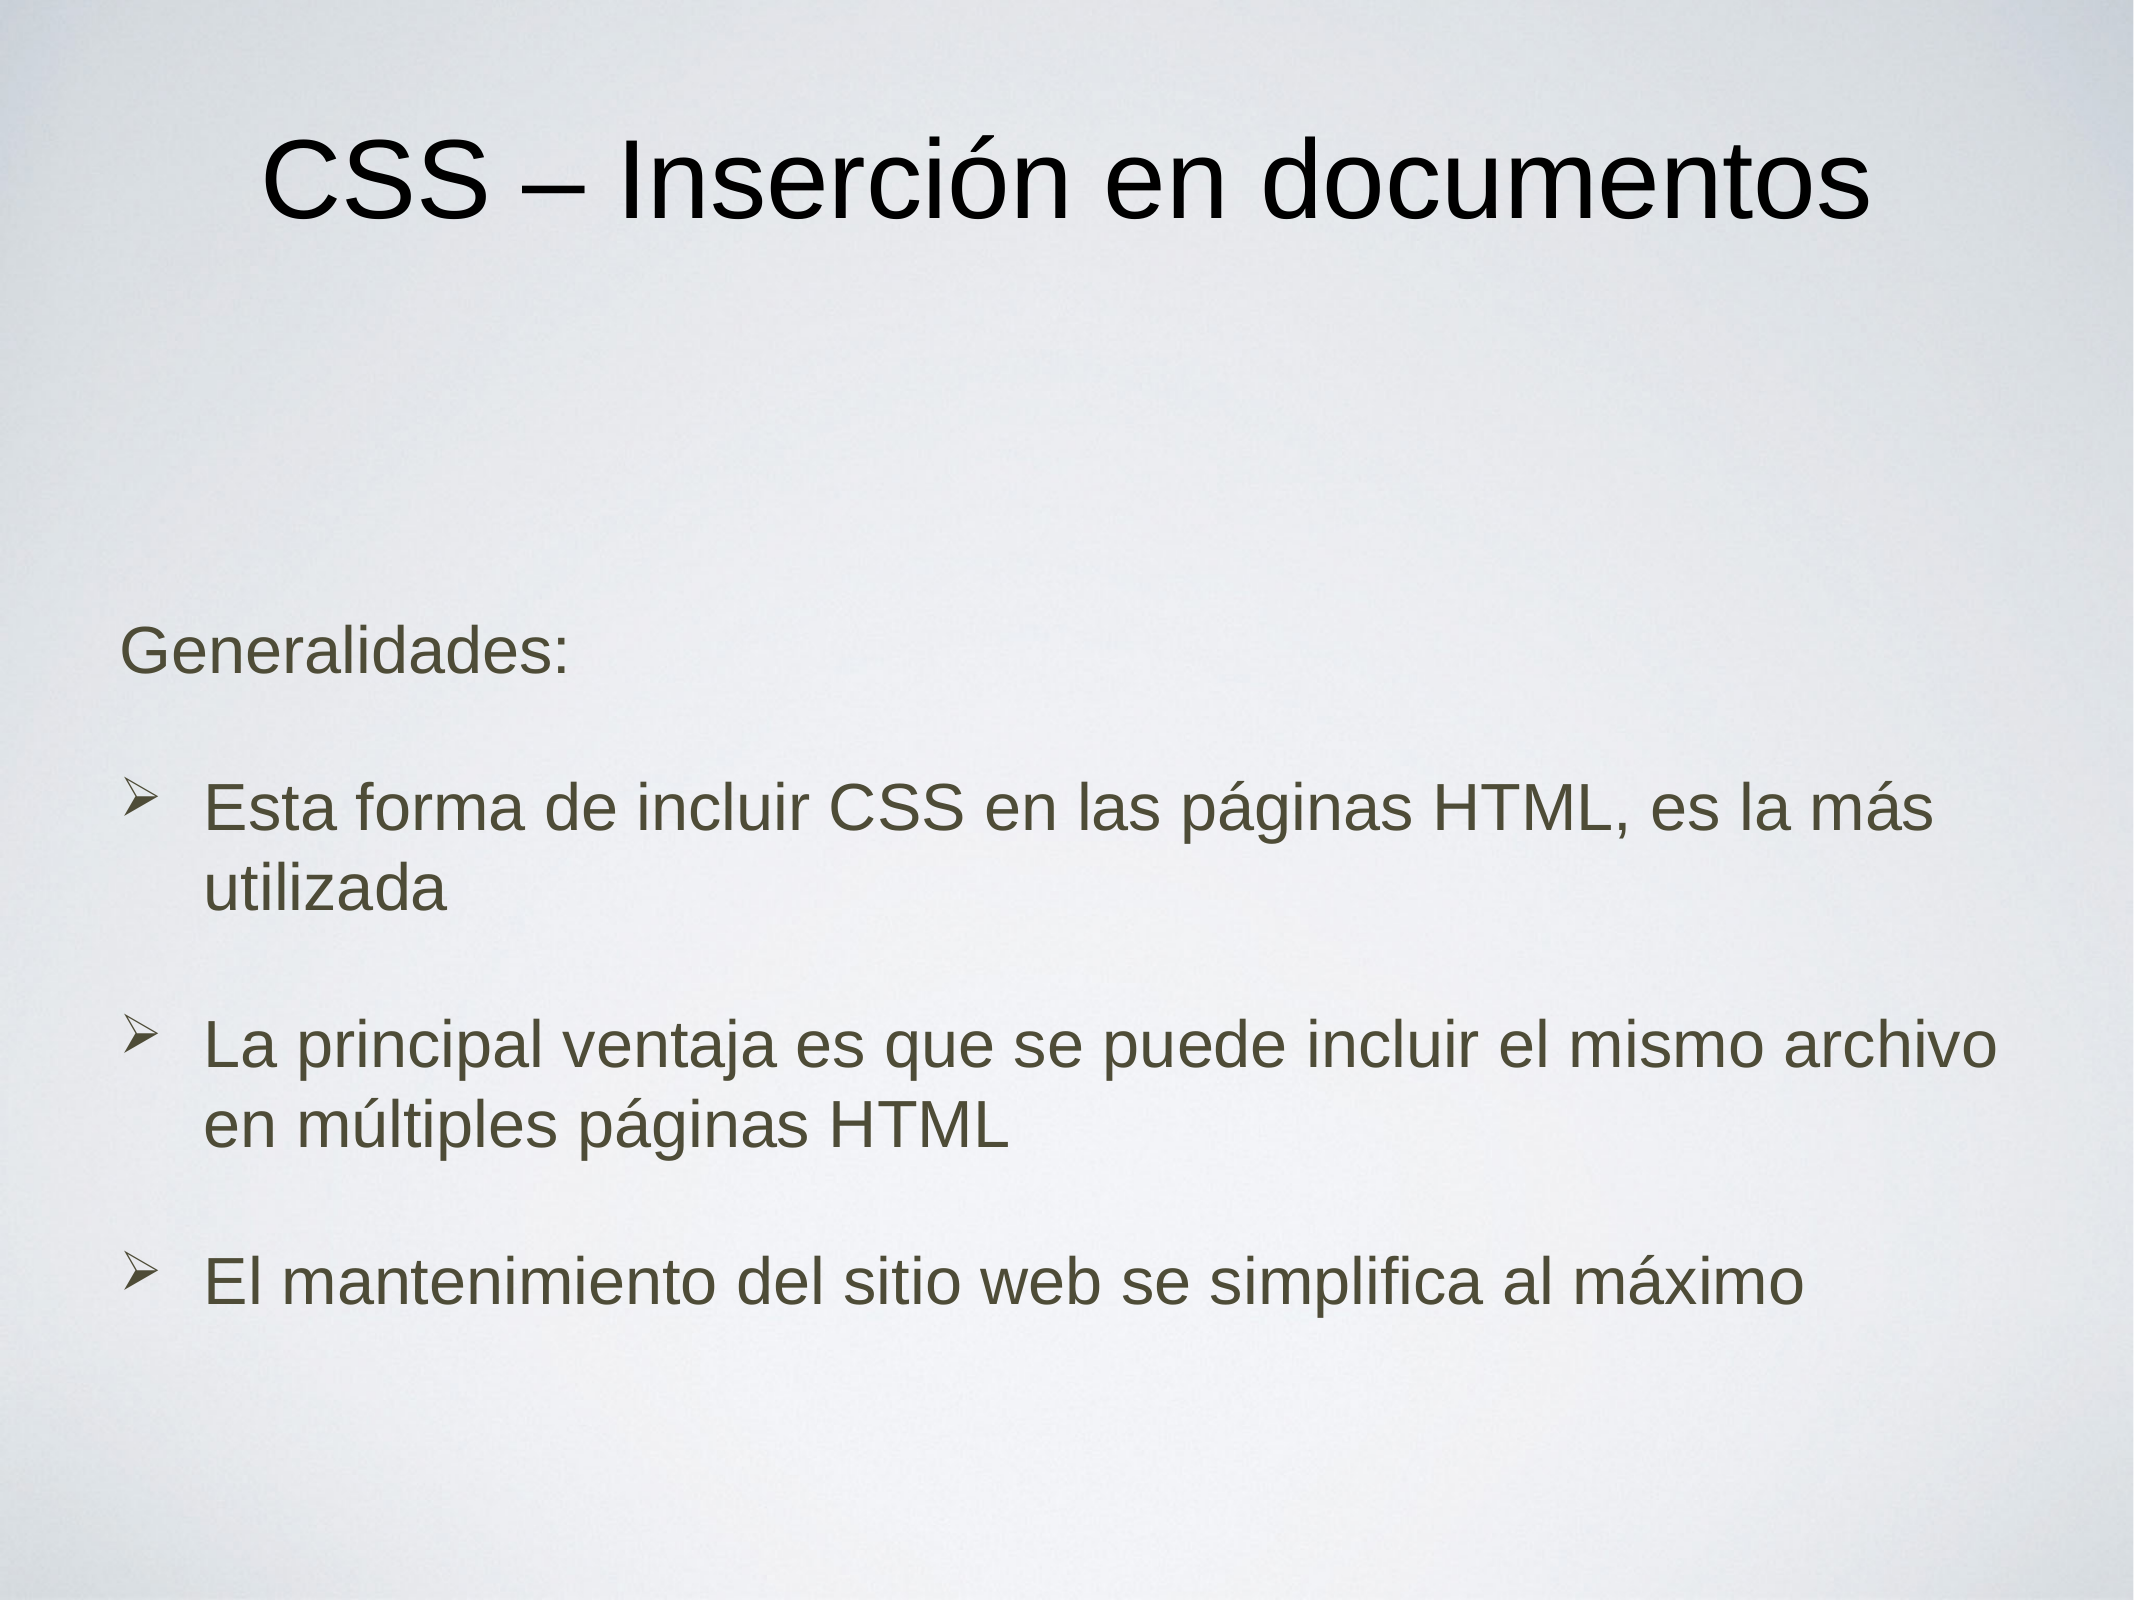

# CSS – Inserción en documentos
Generalidades:
Esta forma de incluir CSS en las páginas HTML, es la más utilizada
La principal ventaja es que se puede incluir el mismo archivo en múltiples páginas HTML
El mantenimiento del sitio web se simplifica al máximo